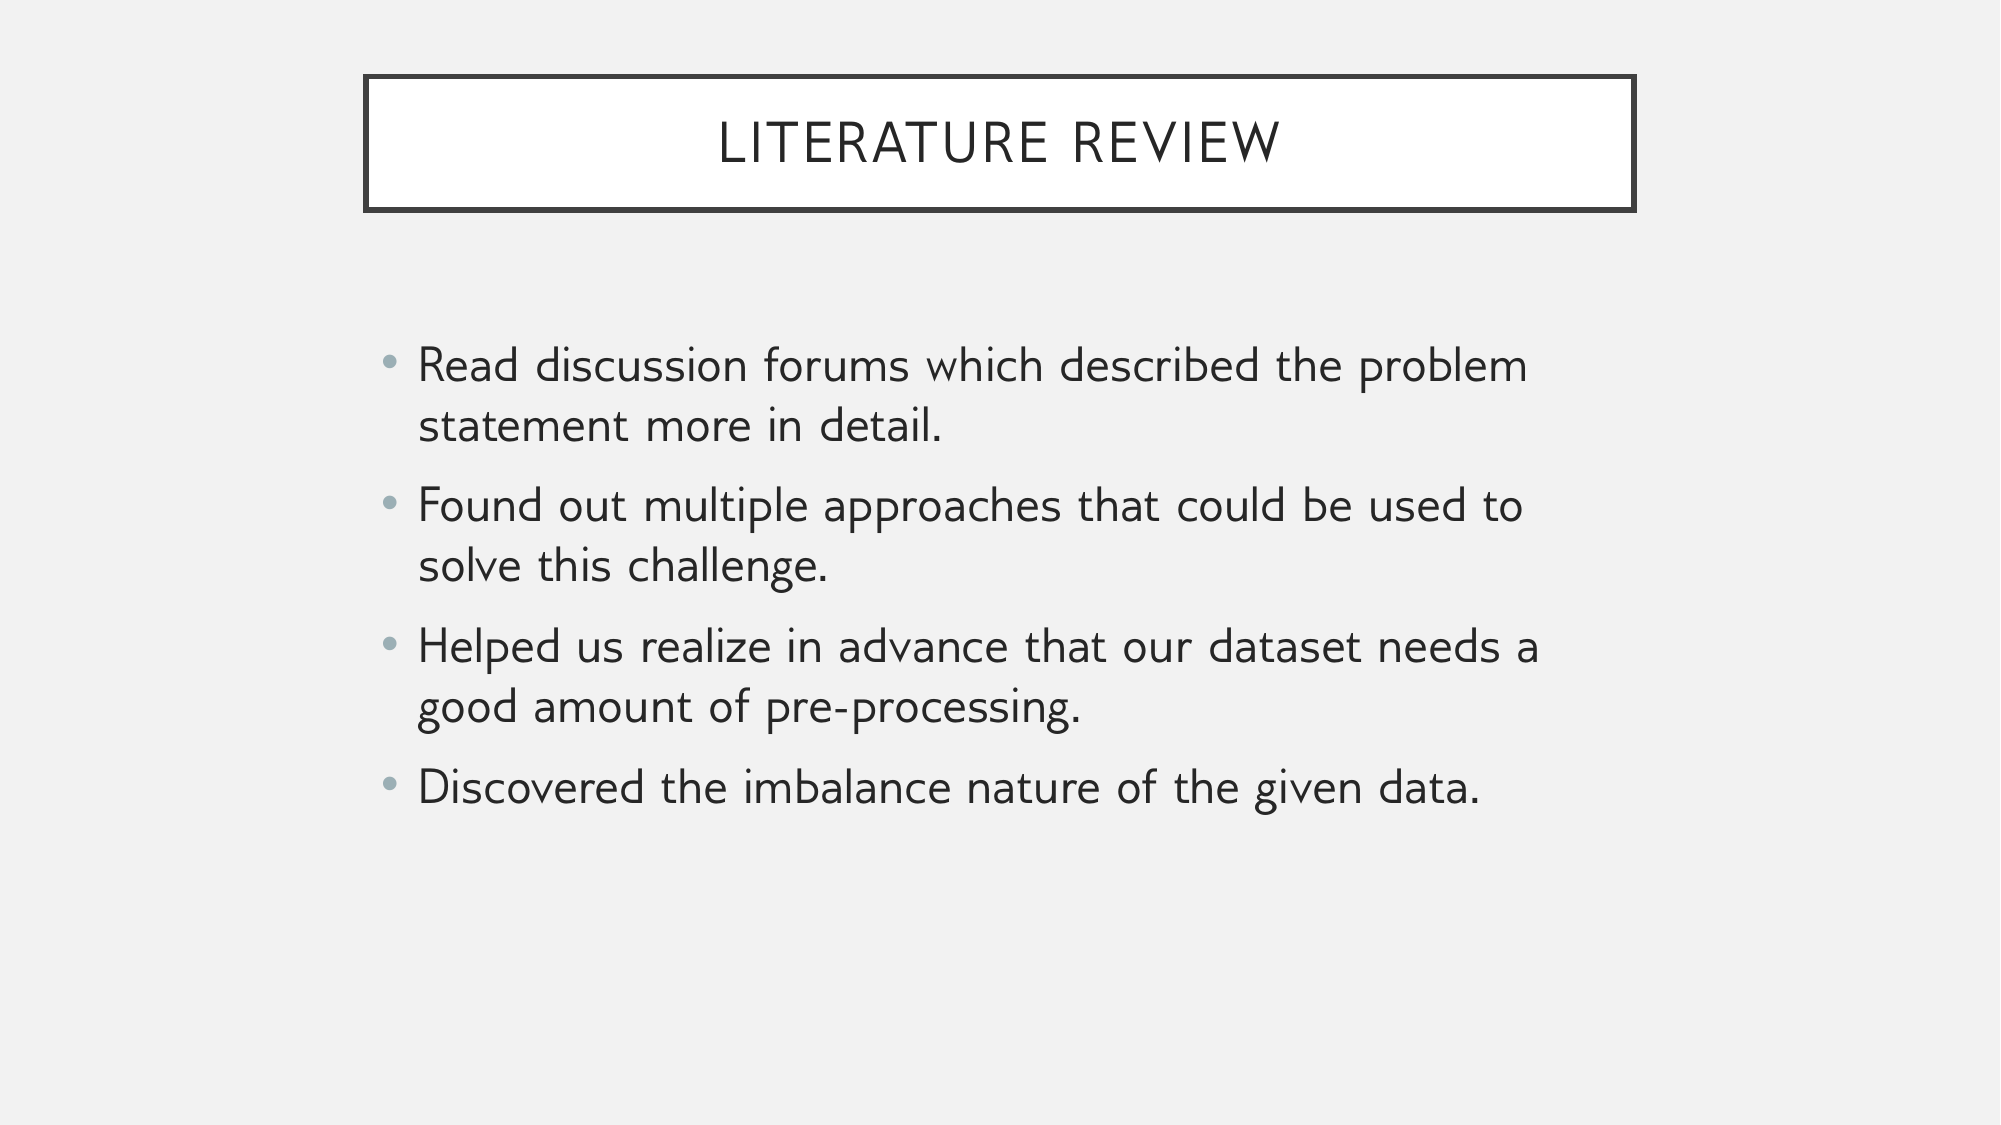

# Literature Review
Read discussion forums which described the problem statement more in detail.
Found out multiple approaches that could be used to solve this challenge.
Helped us realize in advance that our dataset needs a good amount of pre-processing.
Discovered the imbalance nature of the given data.